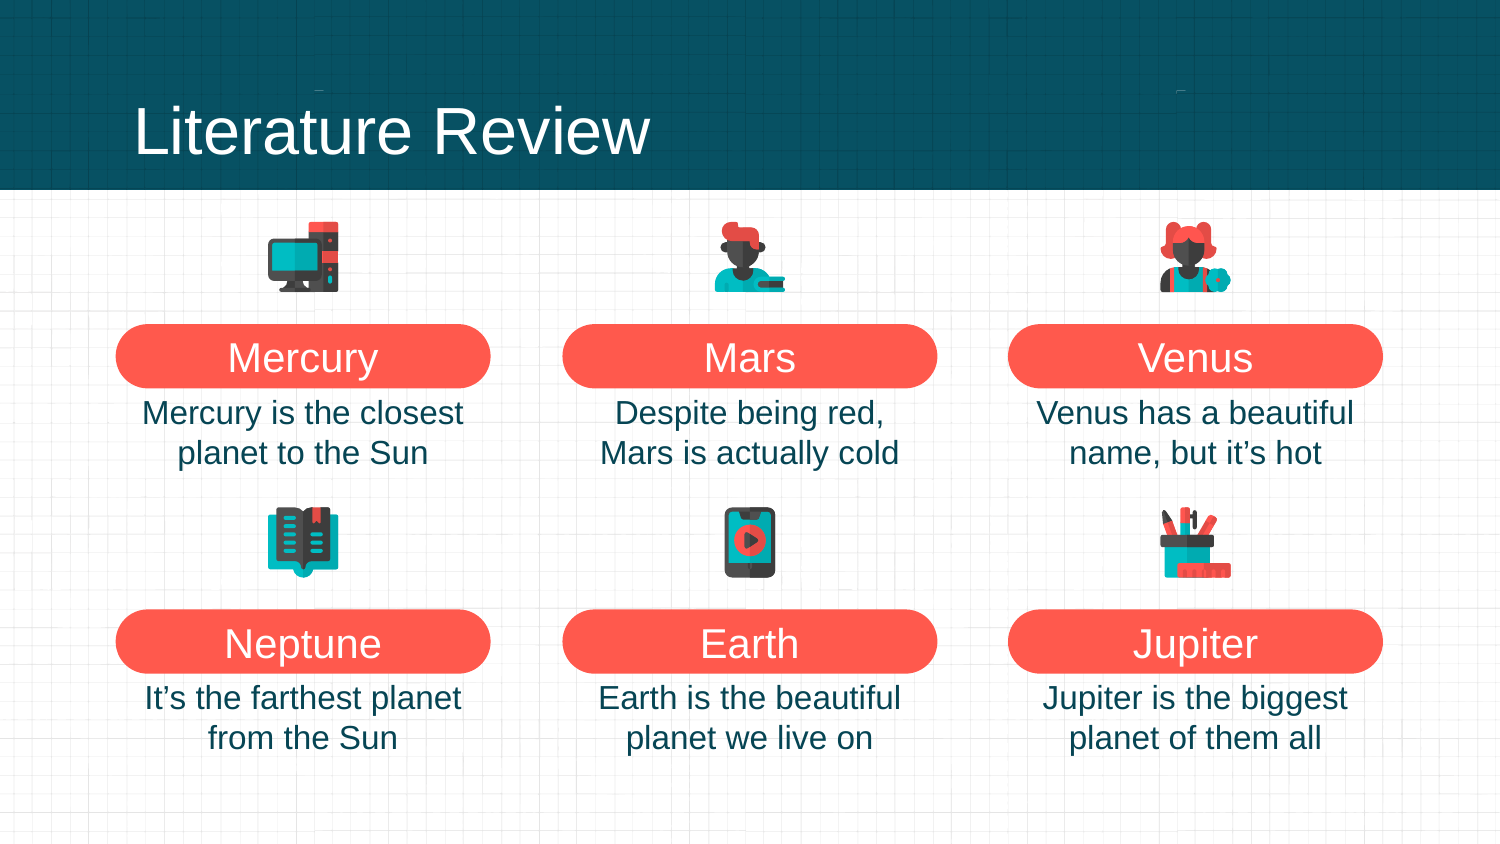

# Literature Review

Mercury
Mars
Venus
Mercury is the closest planet to the Sun
Despite being red, Mars is actually cold
Venus has a beautiful name, but it’s hot

Neptune
Earth
Jupiter
It’s the farthest planet from the Sun
Earth is the beautiful planet we live on
Jupiter is the biggest planet of them all